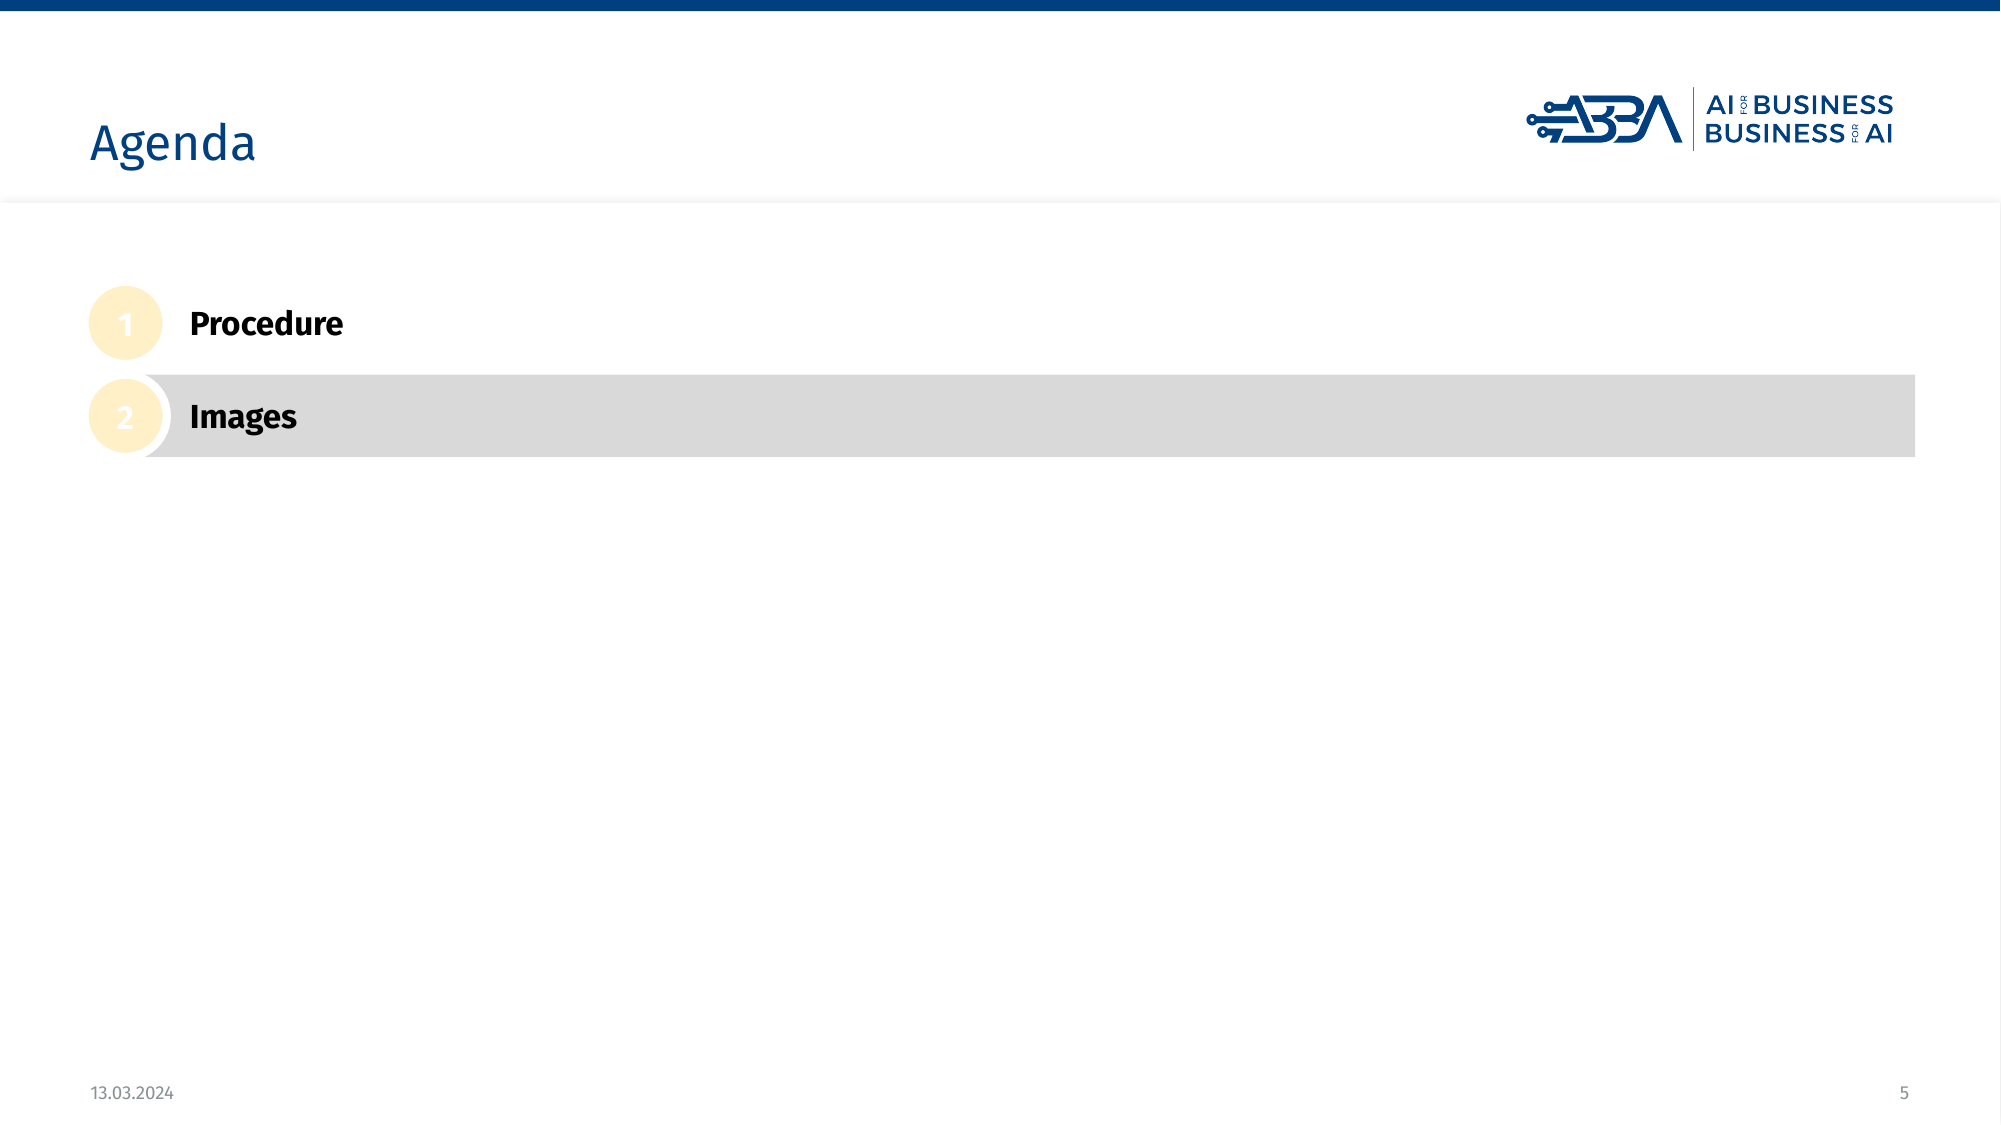

# Agenda
1
Procedure
2

Images
13.03.2024
5